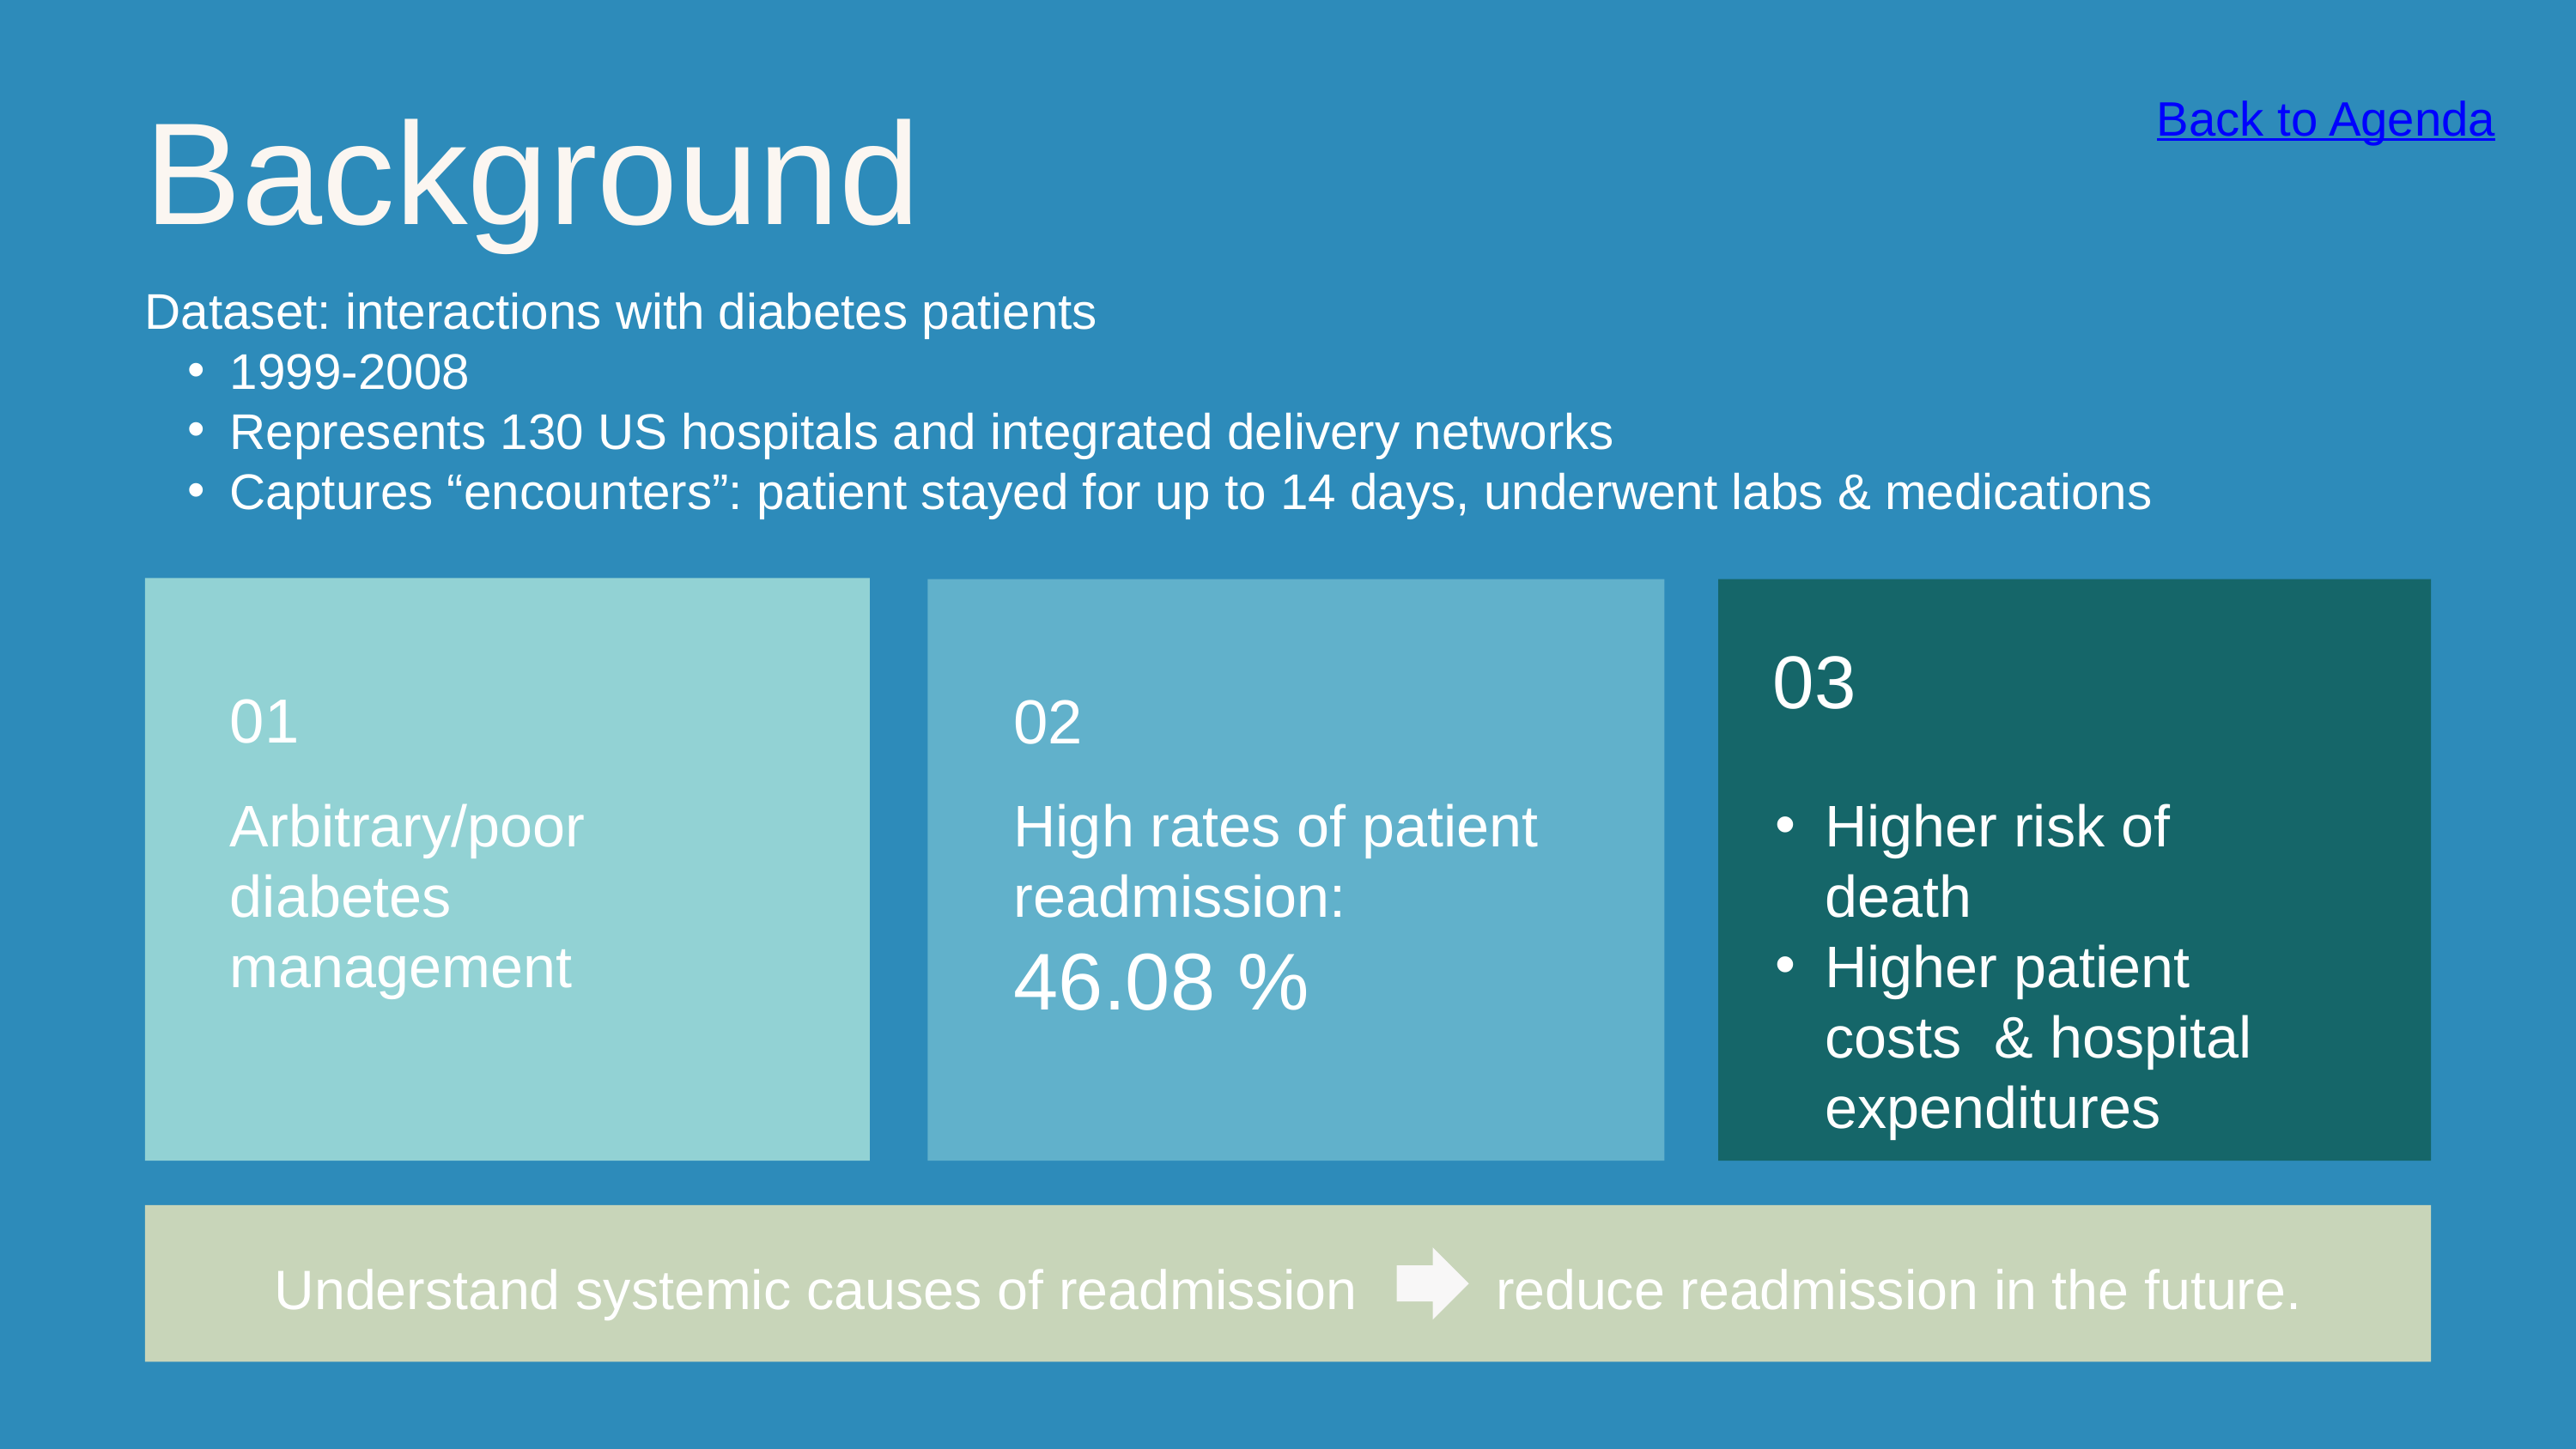

Background
Back to Agenda
Dataset: interactions with diabetes patients
1999-2008
Represents 130 US hospitals and integrated delivery networks
Captures “encounters”: patient stayed for up to 14 days, underwent labs & medications

03
01
02
Arbitrary/poor diabetes management
High rates of patient readmission:
46.08 %
Higher risk of death
Higher patient costs  & hospital expenditures

Understand systemic causes of readmission         reduce readmission in the future.